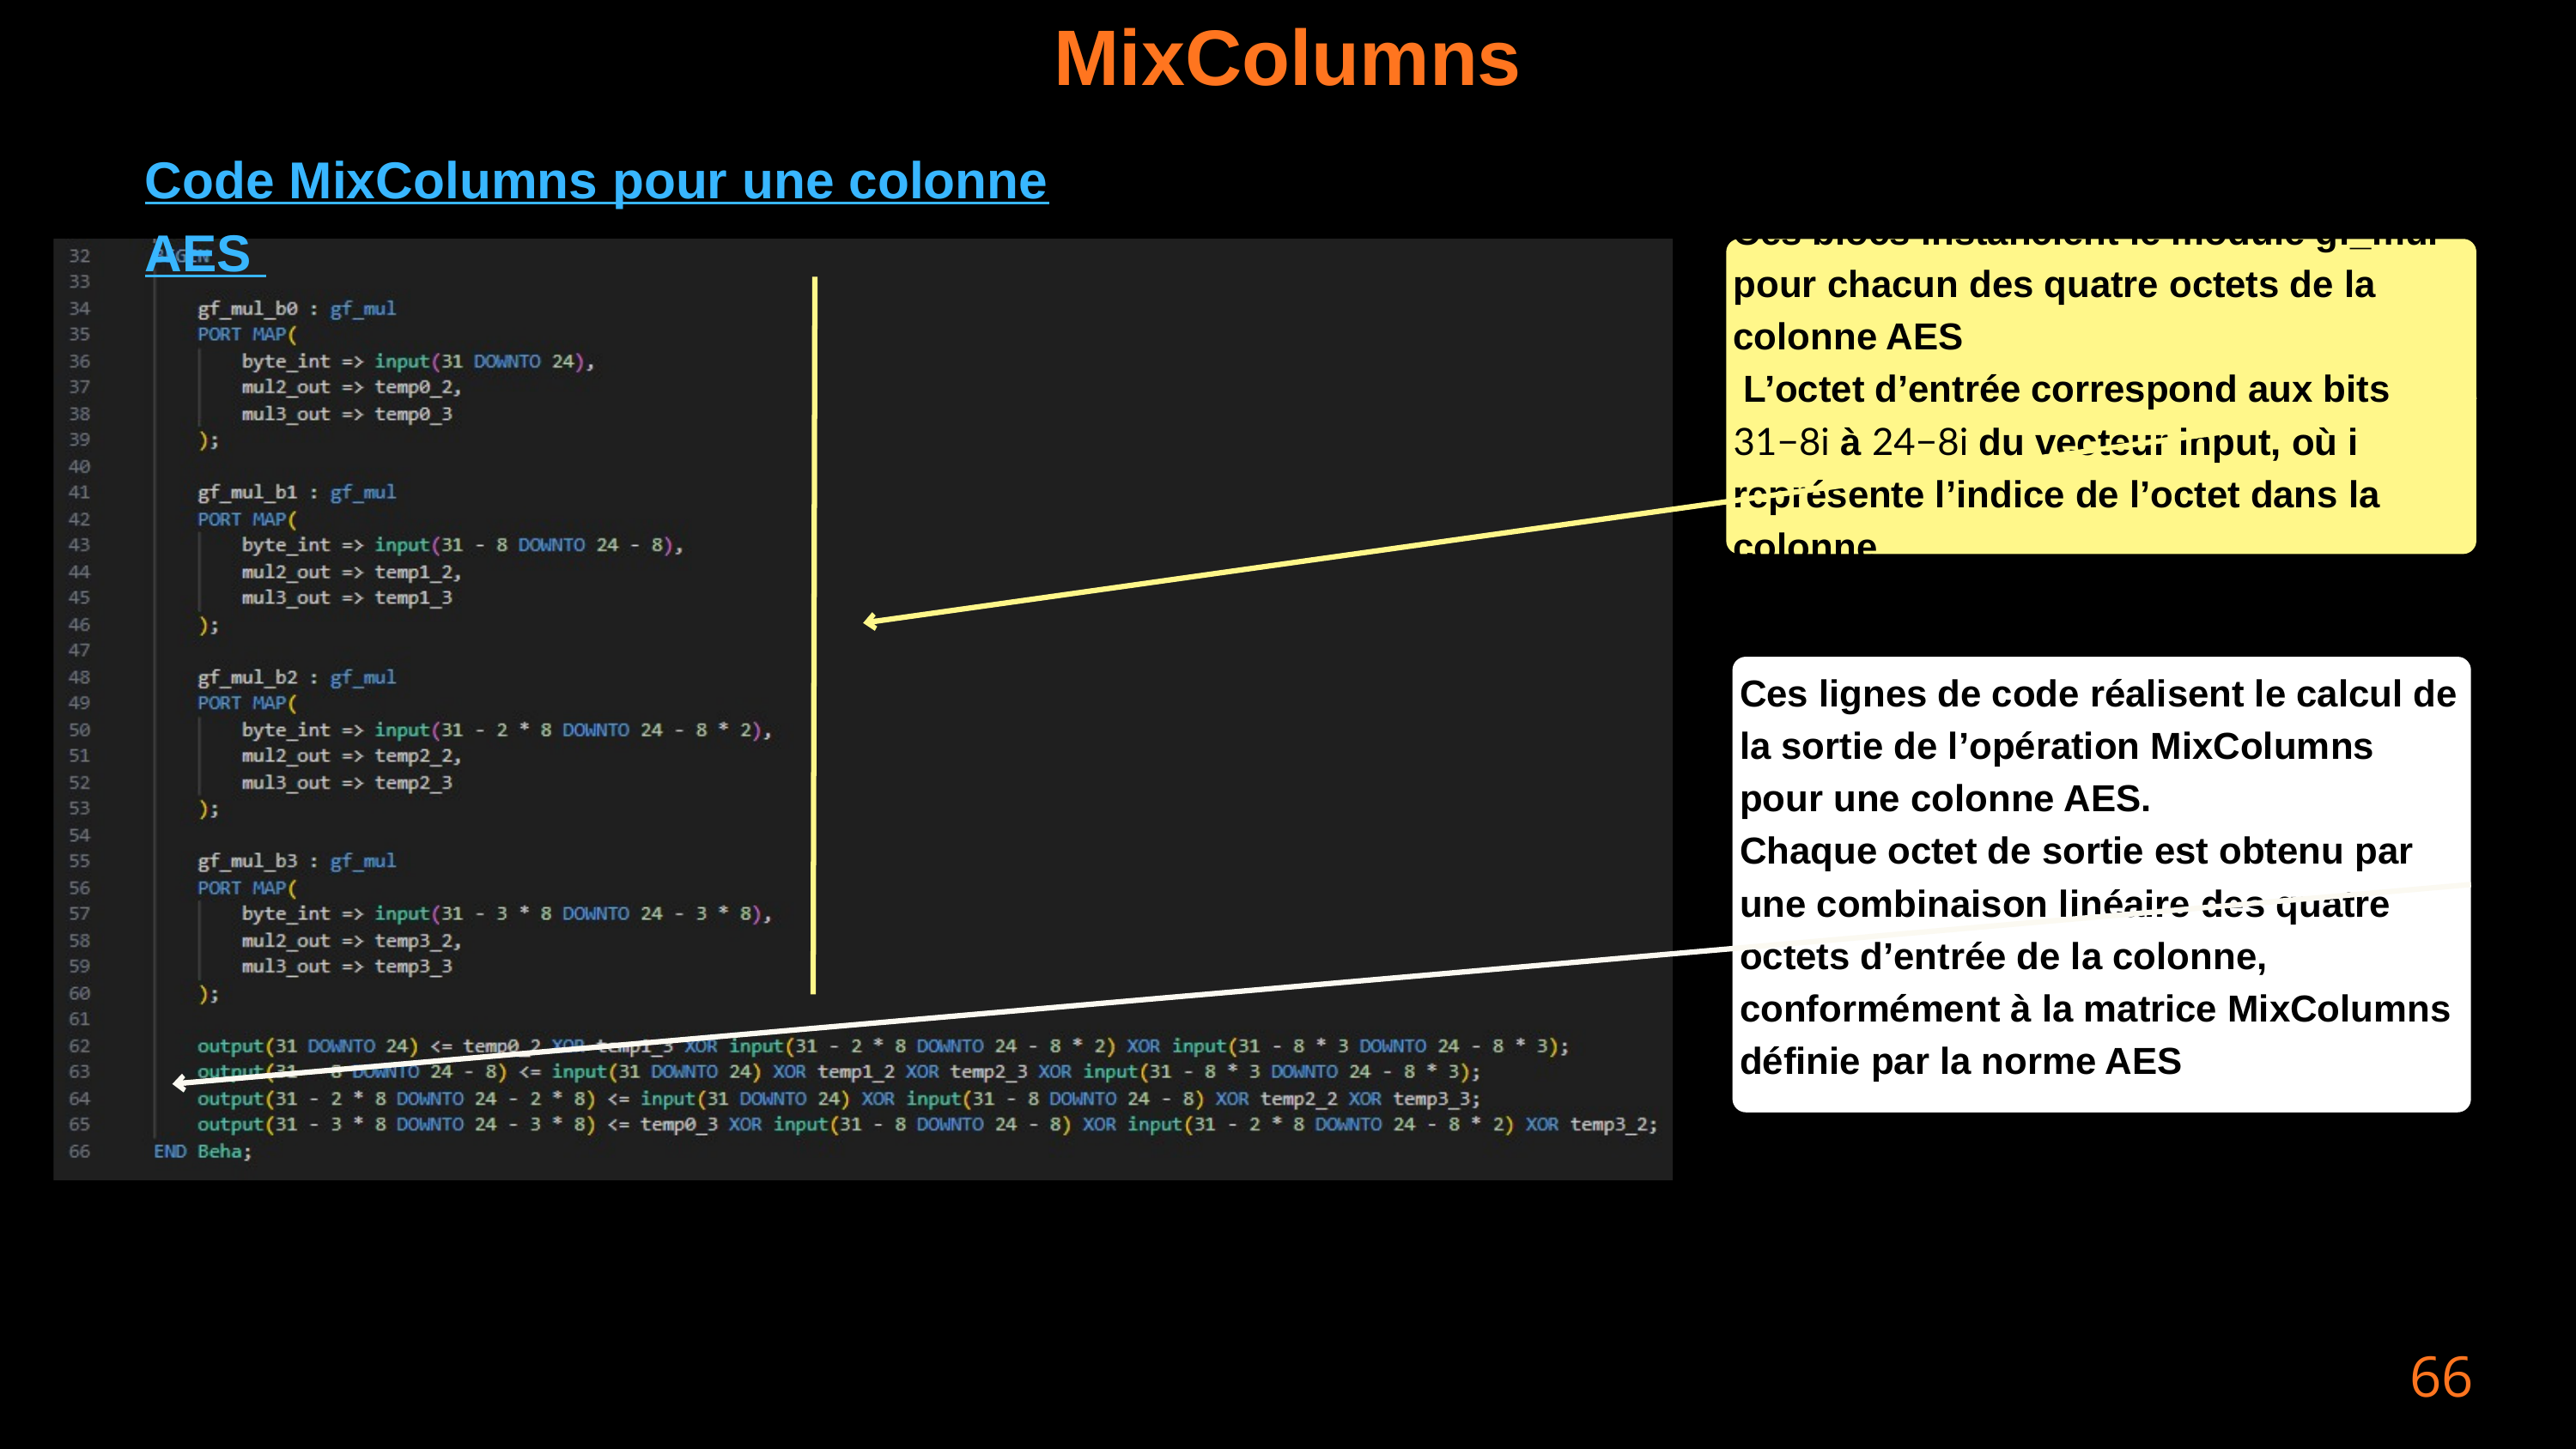

MixColumns
Code MixColumns pour une colonne AES

Ces blocs instancient le module gf_mul pour chacun des quatre octets de la colonne AES
 L’octet d’entrée correspond aux bits 31−8i à 24−8i du vecteur input, où i représente l’indice de l’octet dans la colonne

Ces lignes de code réalisent le calcul de la sortie de l’opération MixColumns pour une colonne AES.
Chaque octet de sortie est obtenu par une combinaison linéaire des quatre octets d’entrée de la colonne, conformément à la matrice MixColumns définie par la norme AES

66